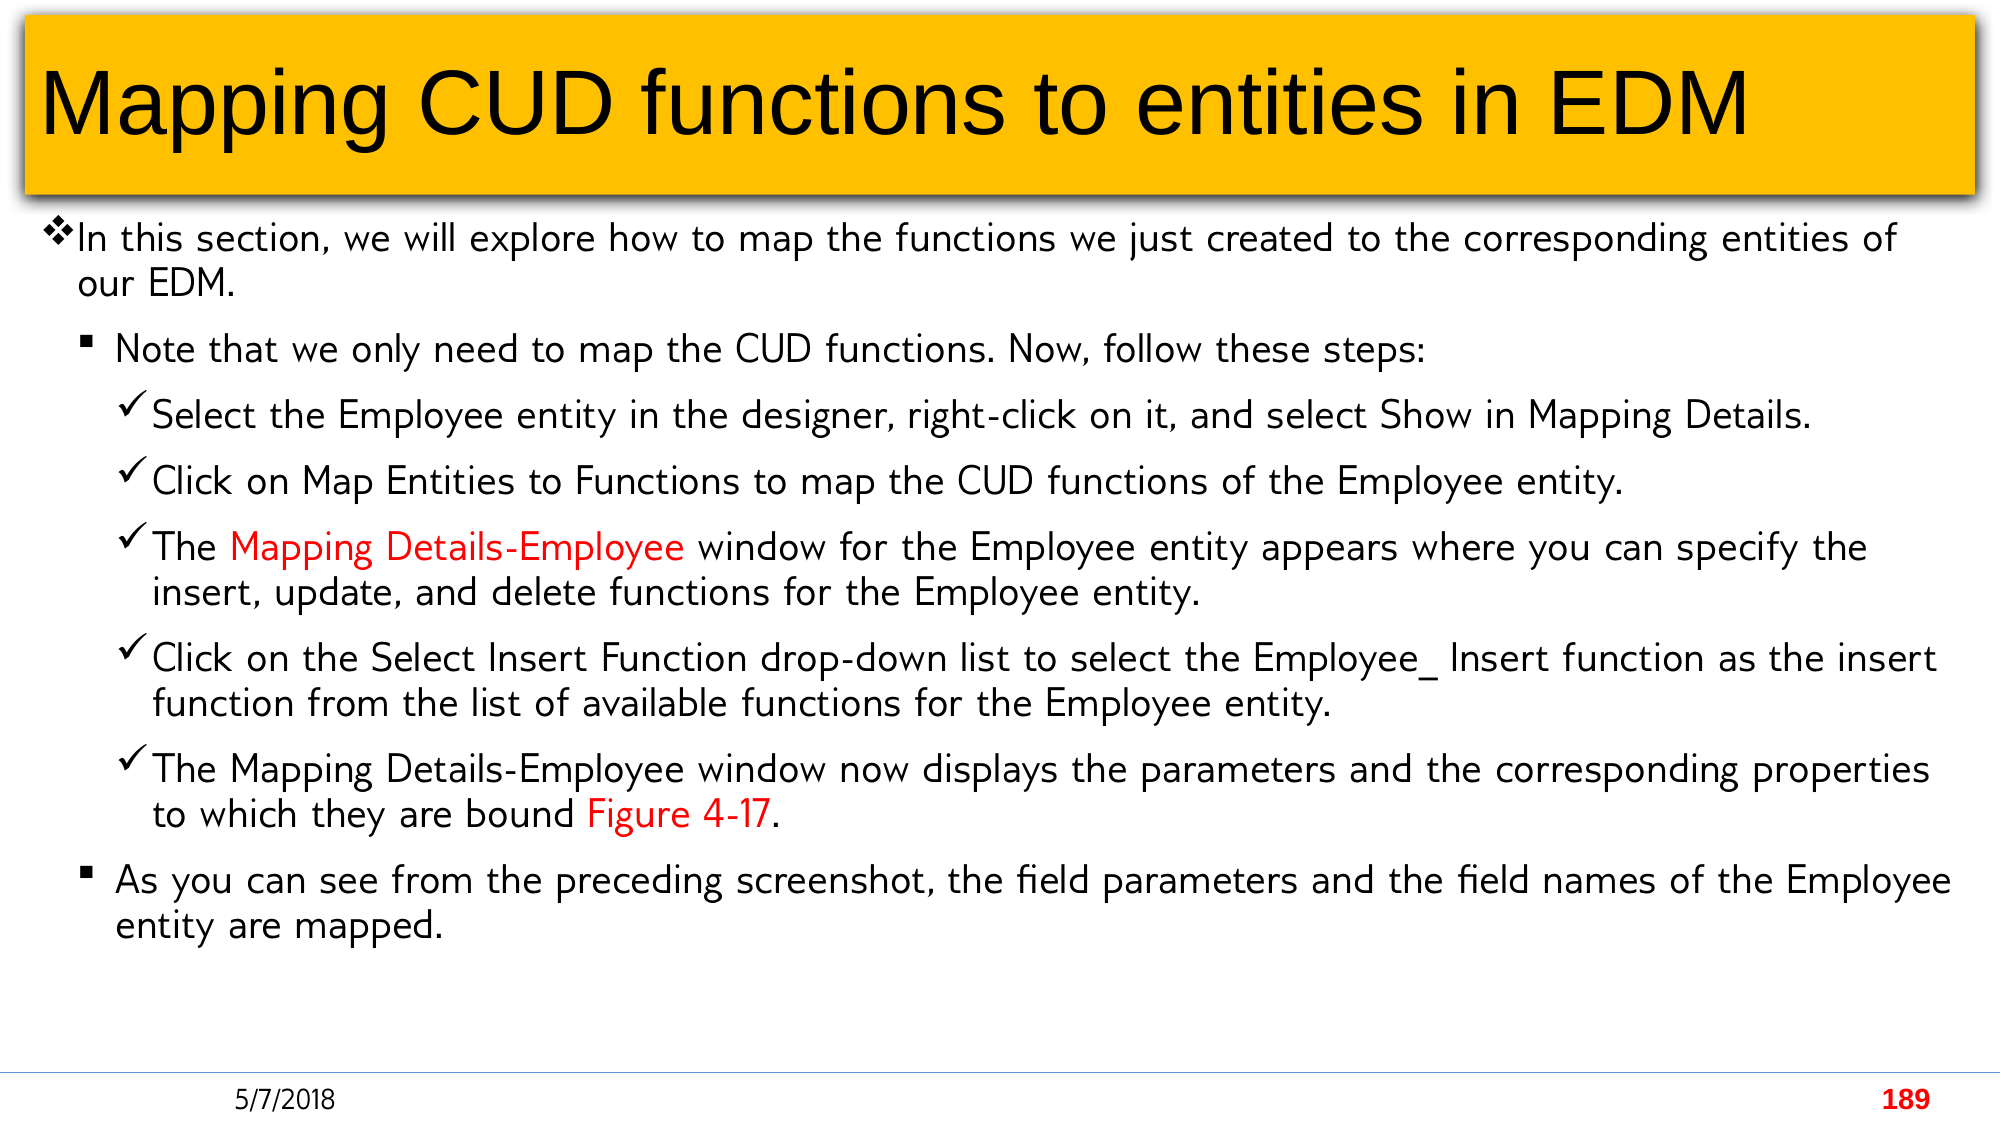

# Mapping CUD functions to entities in EDM
In this section, we will explore how to map the functions we just created to the corresponding entities of our EDM.
Note that we only need to map the CUD functions. Now, follow these steps:
Select the Employee entity in the designer, right-click on it, and select Show in Mapping Details.
Click on Map Entities to Functions to map the CUD functions of the Employee entity.
The Mapping Details-Employee window for the Employee entity appears where you can specify the insert, update, and delete functions for the Employee entity.
Click on the Select Insert Function drop-down list to select the Employee_ Insert function as the insert function from the list of available functions for the Employee entity.
The Mapping Details-Employee window now displays the parameters and the corresponding properties to which they are bound Figure 4-17.
As you can see from the preceding screenshot, the field parameters and the field names of the Employee entity are mapped.
5/7/2018
189